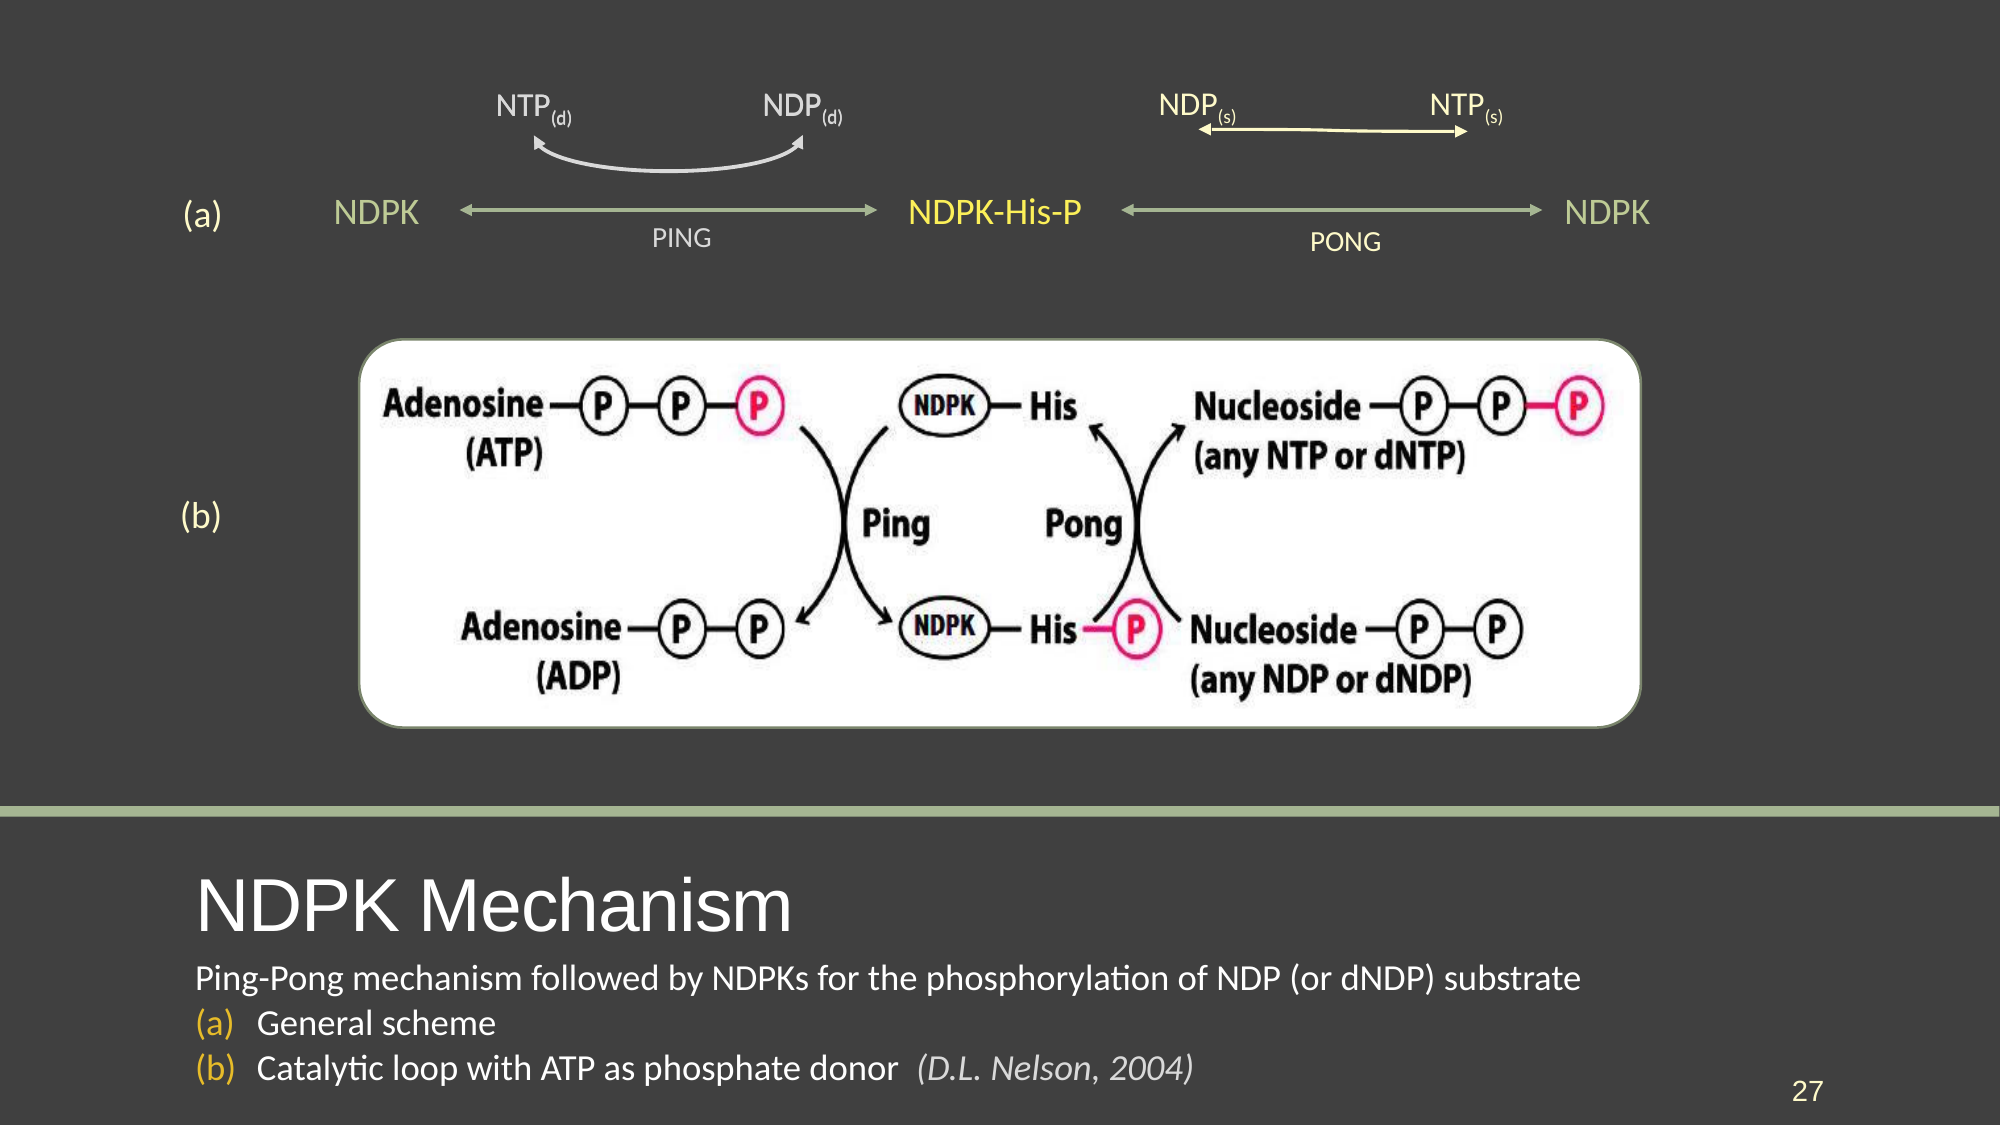

NDP(d)
NTP(d)
NDP(d)
NTP(d)
Ping
NDP(s)
NTP(s)
Pong
NDPK
NDPK-His-P
NDPK
(a)

(b)
# NDPK Mechanism
Ping-Pong mechanism followed by NDPKs for the phosphorylation of NDP (or dNDP) substrate
General scheme
Catalytic loop with ATP as phosphate donor  (D.L. Nelson, 2004)

27